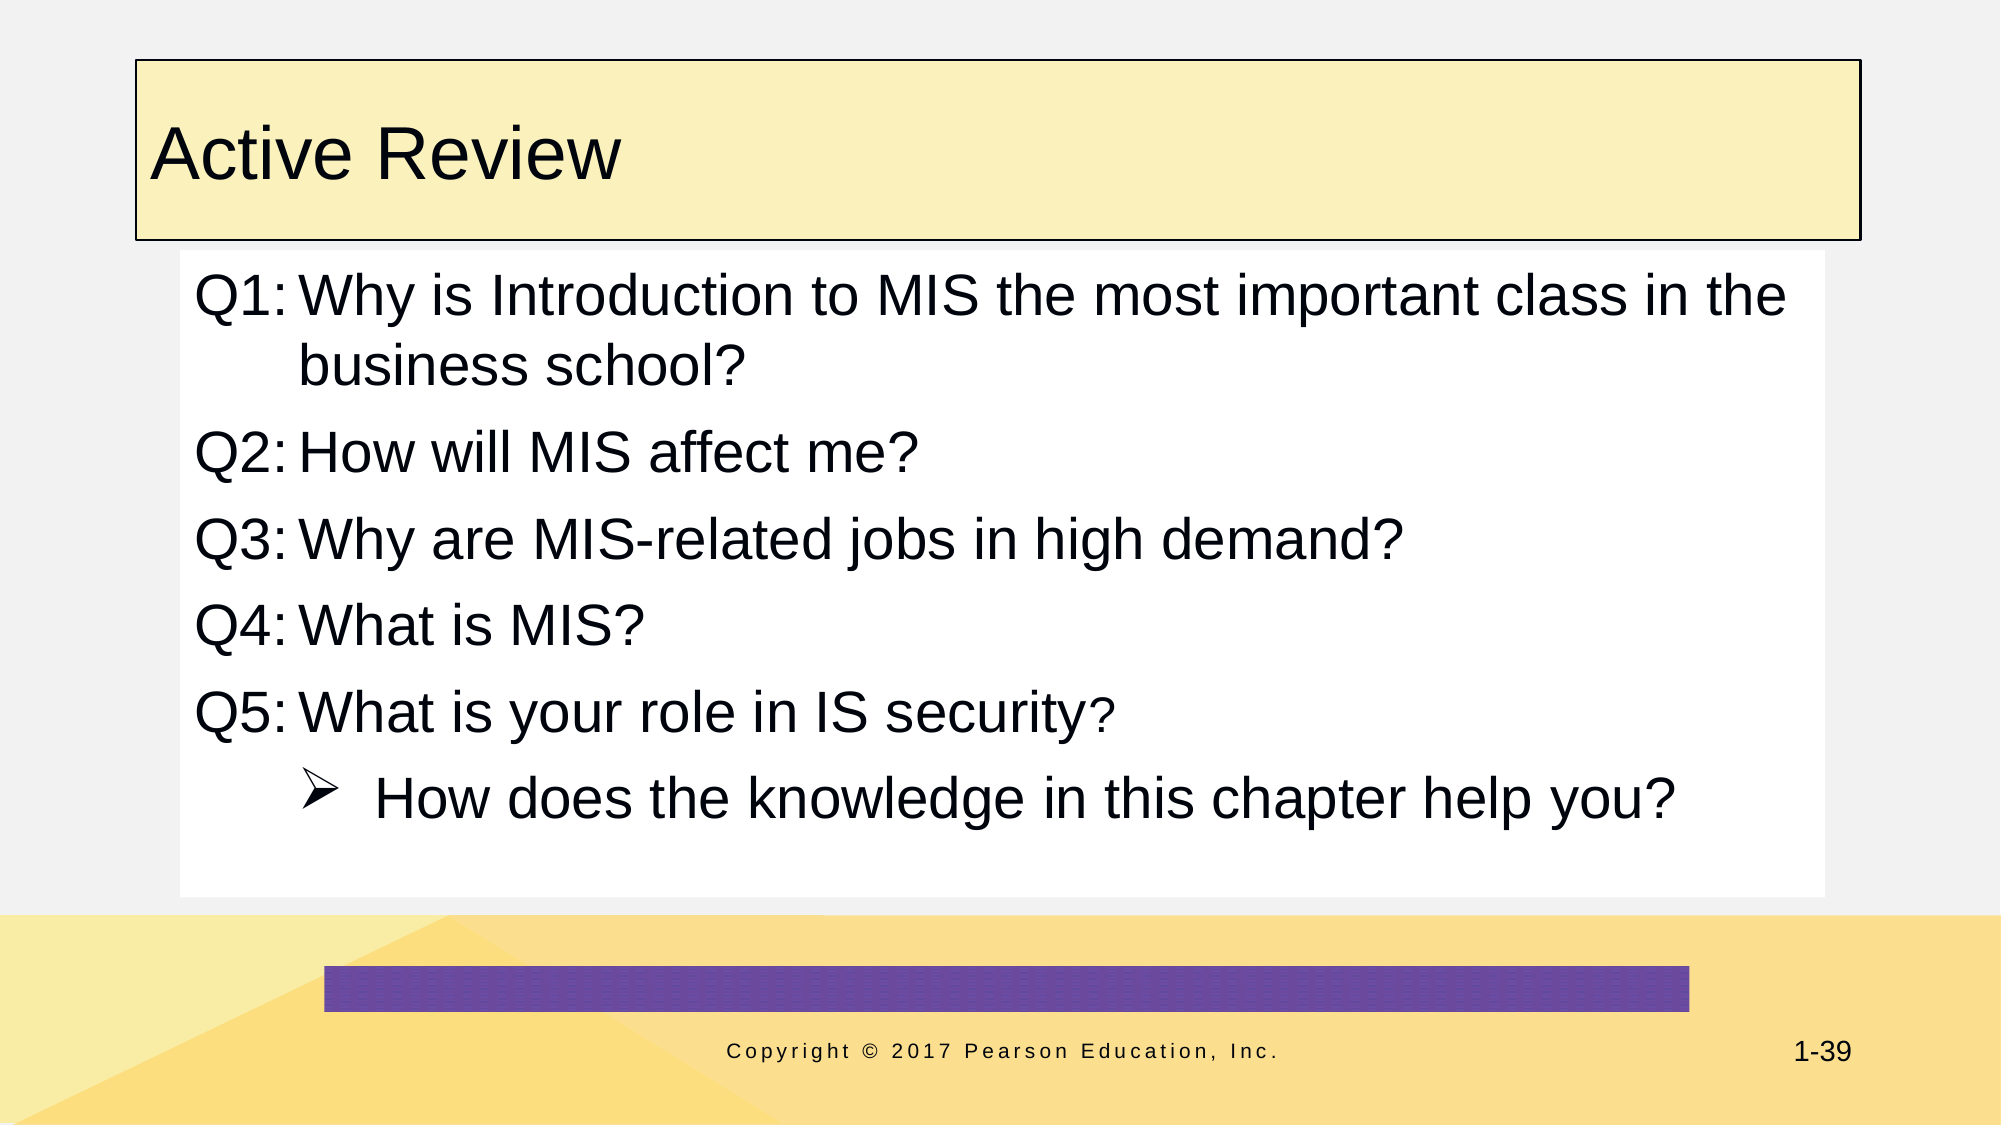

# Active Review
Q1:	Why is Introduction to MIS the most important class in the business school?
Q2:	How will MIS affect me?
Q3:	Why are MIS-related jobs in high demand?
Q4:	What is MIS?
Q5:	What is your role in IS security?
How does the knowledge in this chapter help you?
Copyright © 2017 Pearson Education, Inc.